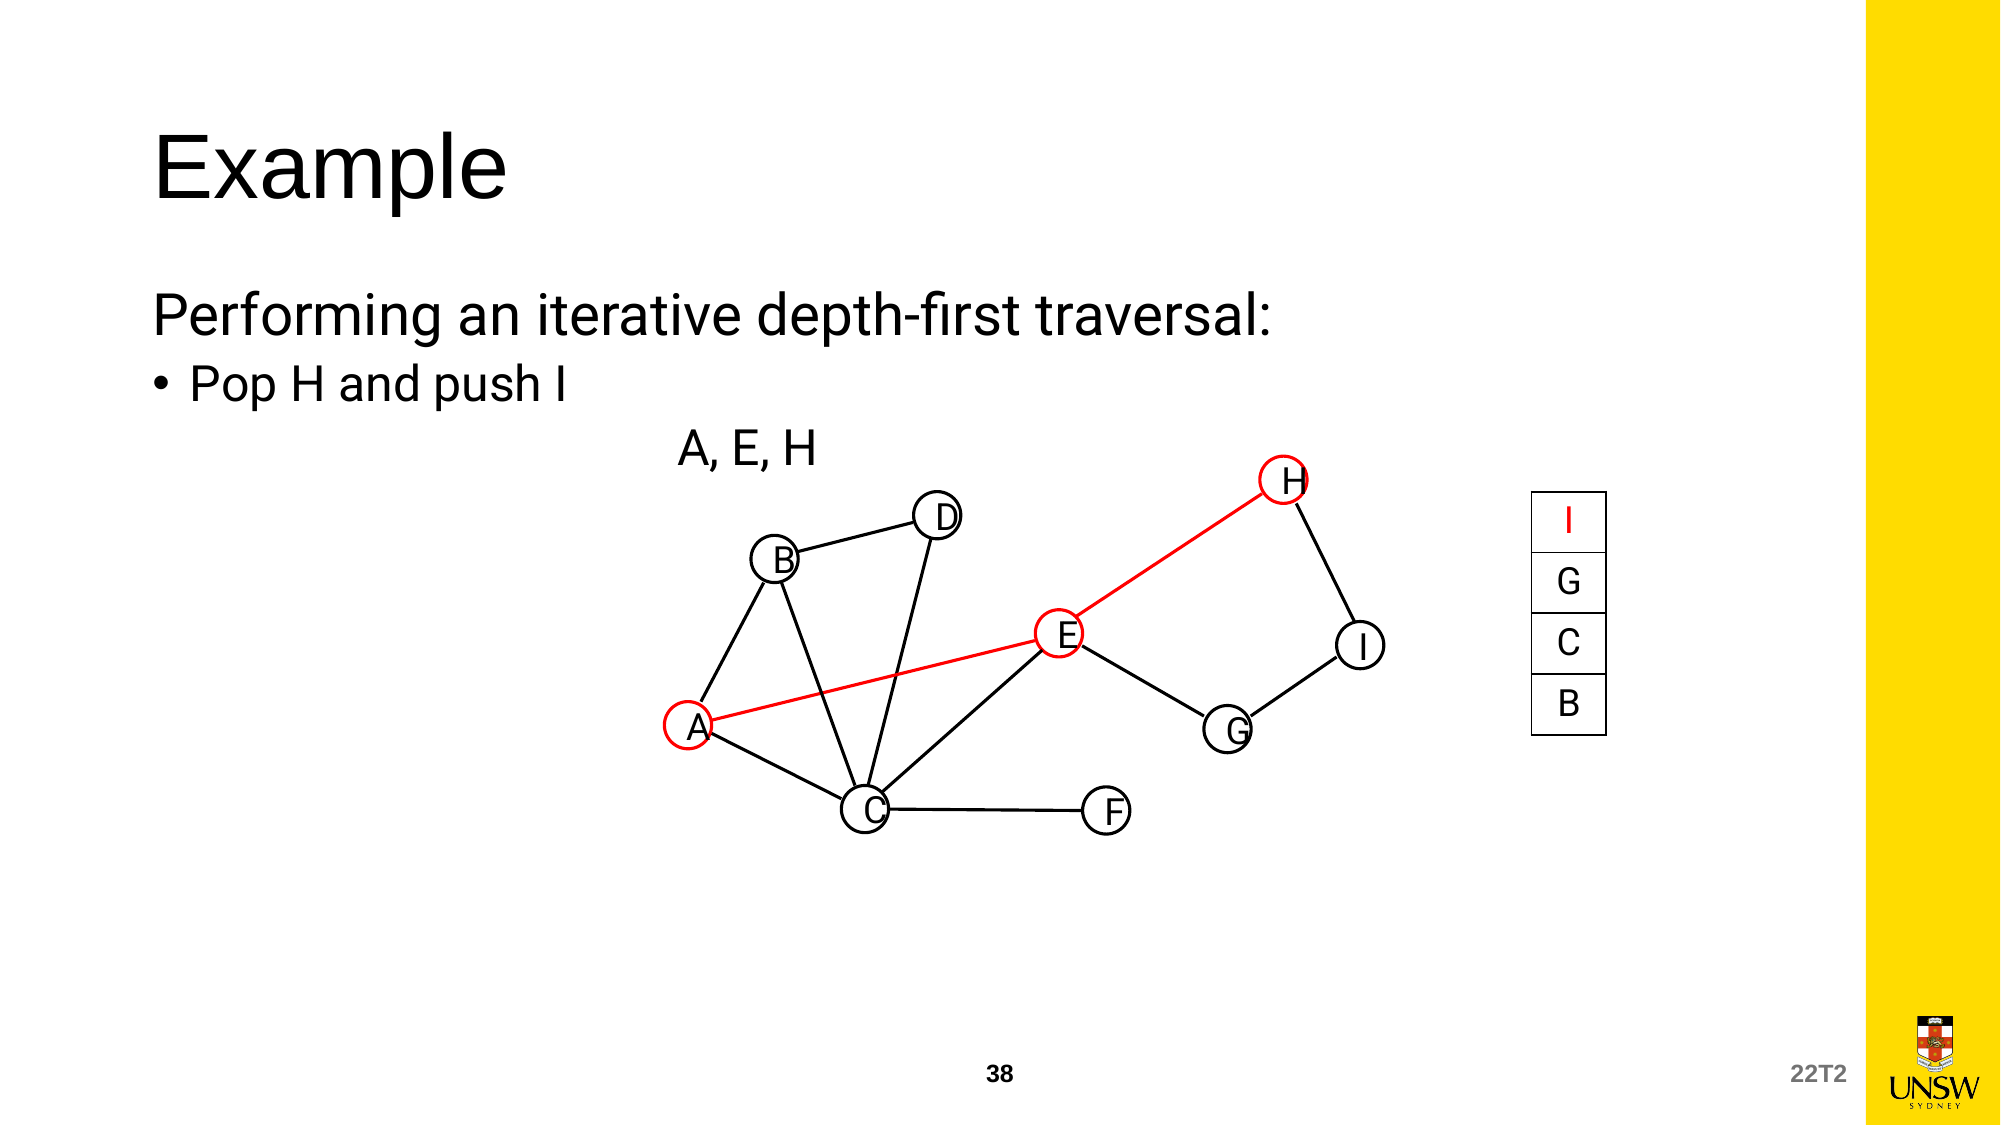

# Example
Performing an iterative depth-first traversal:
Pop H and push I
			A, E, H

H
D
B
E
I
A
G
C
F
| I |
| --- |
| G |
| C |
| B |
38
22T2